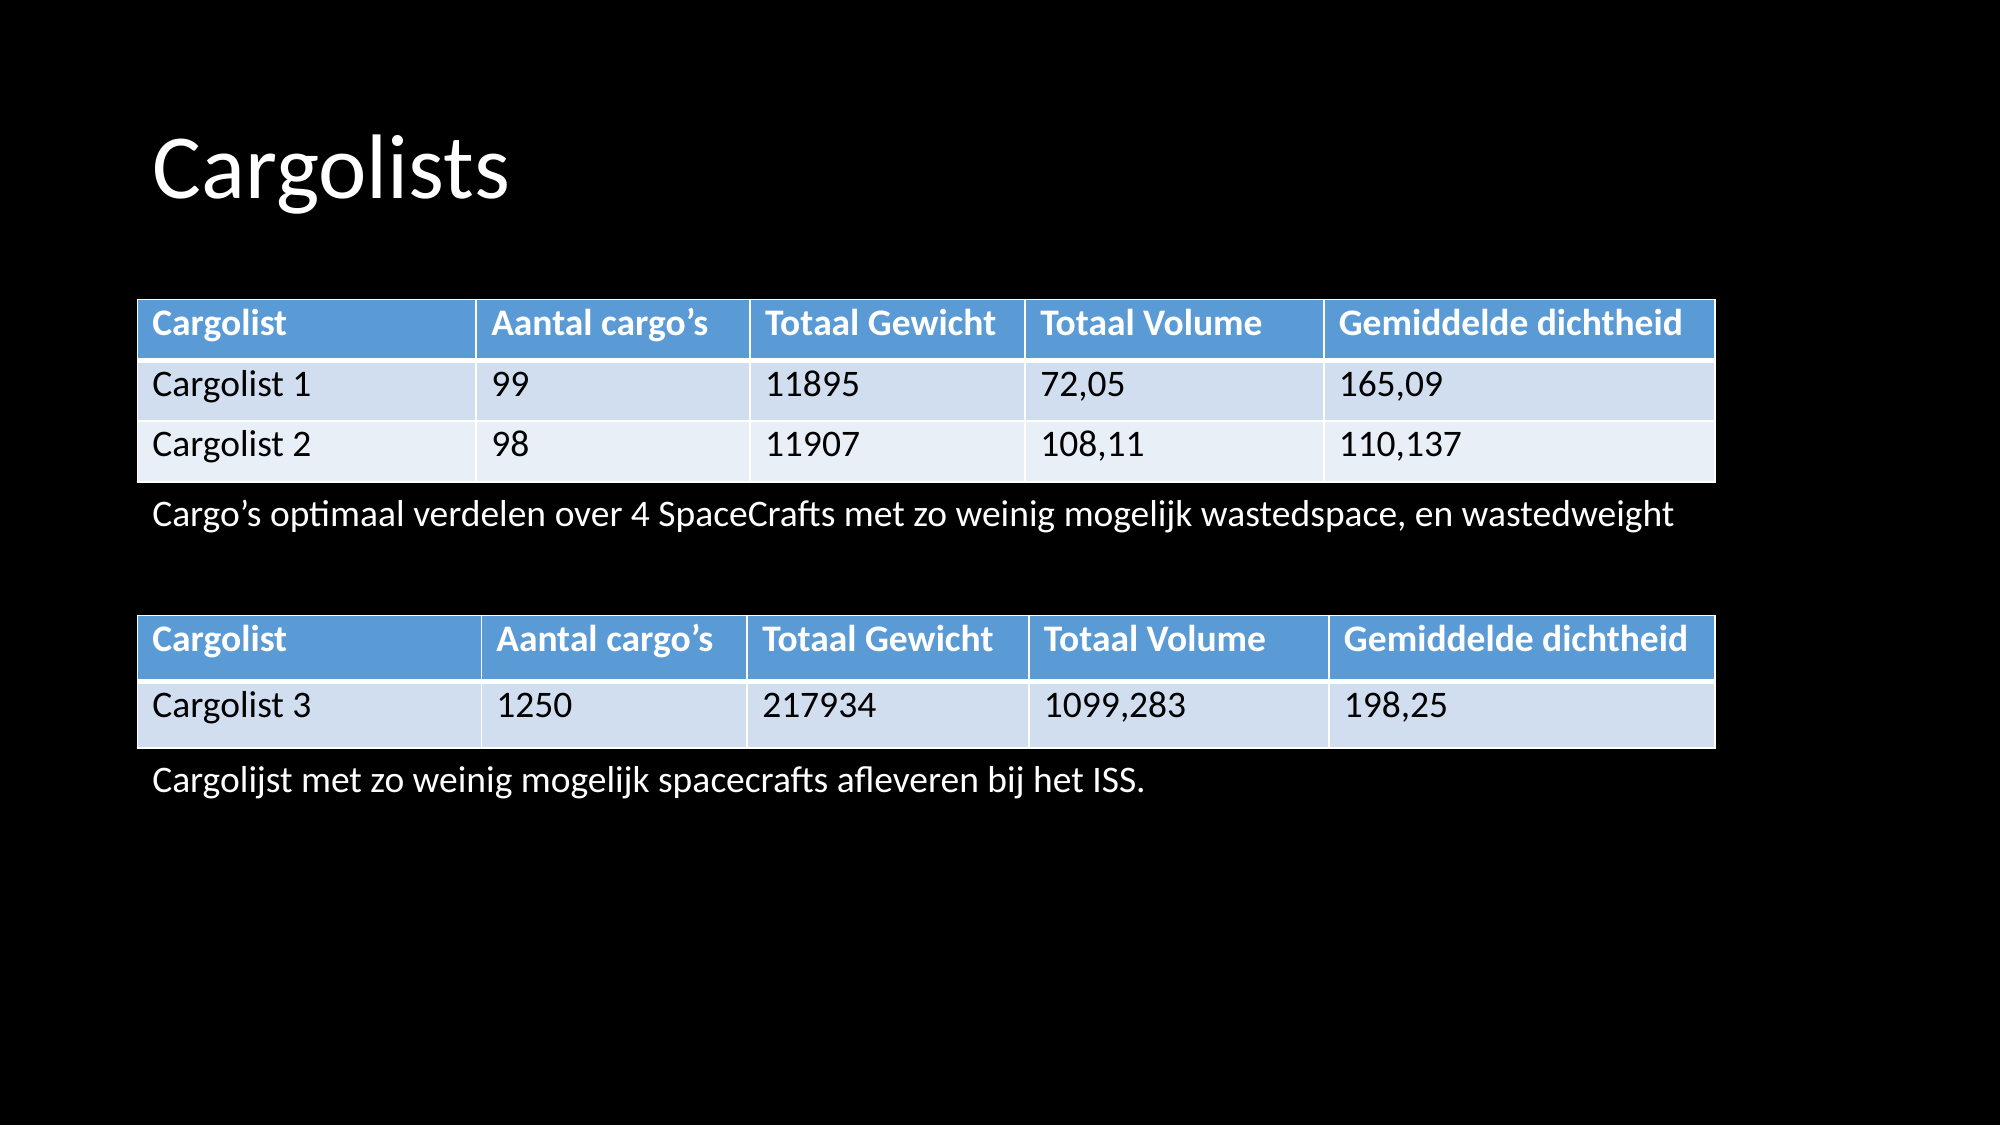

# Cargolists
| Cargolist | Aantal cargo’s | Totaal Gewicht | Totaal Volume | Gemiddelde dichtheid |
| --- | --- | --- | --- | --- |
| Cargolist 1 | 99 | 11895 | 72,05 | 165,09 |
| Cargolist 2 | 98 | 11907 | 108,11 | 110,137 |
Cargo’s optimaal verdelen over 4 SpaceCrafts met zo weinig mogelijk wastedspace, en wastedweight
| Cargolist | Aantal cargo’s | Totaal Gewicht | Totaal Volume | Gemiddelde dichtheid |
| --- | --- | --- | --- | --- |
| Cargolist 3 | 1250 | 217934 | 1099,283 | 198,25 |
Cargolijst met zo weinig mogelijk spacecrafts afleveren bij het ISS.